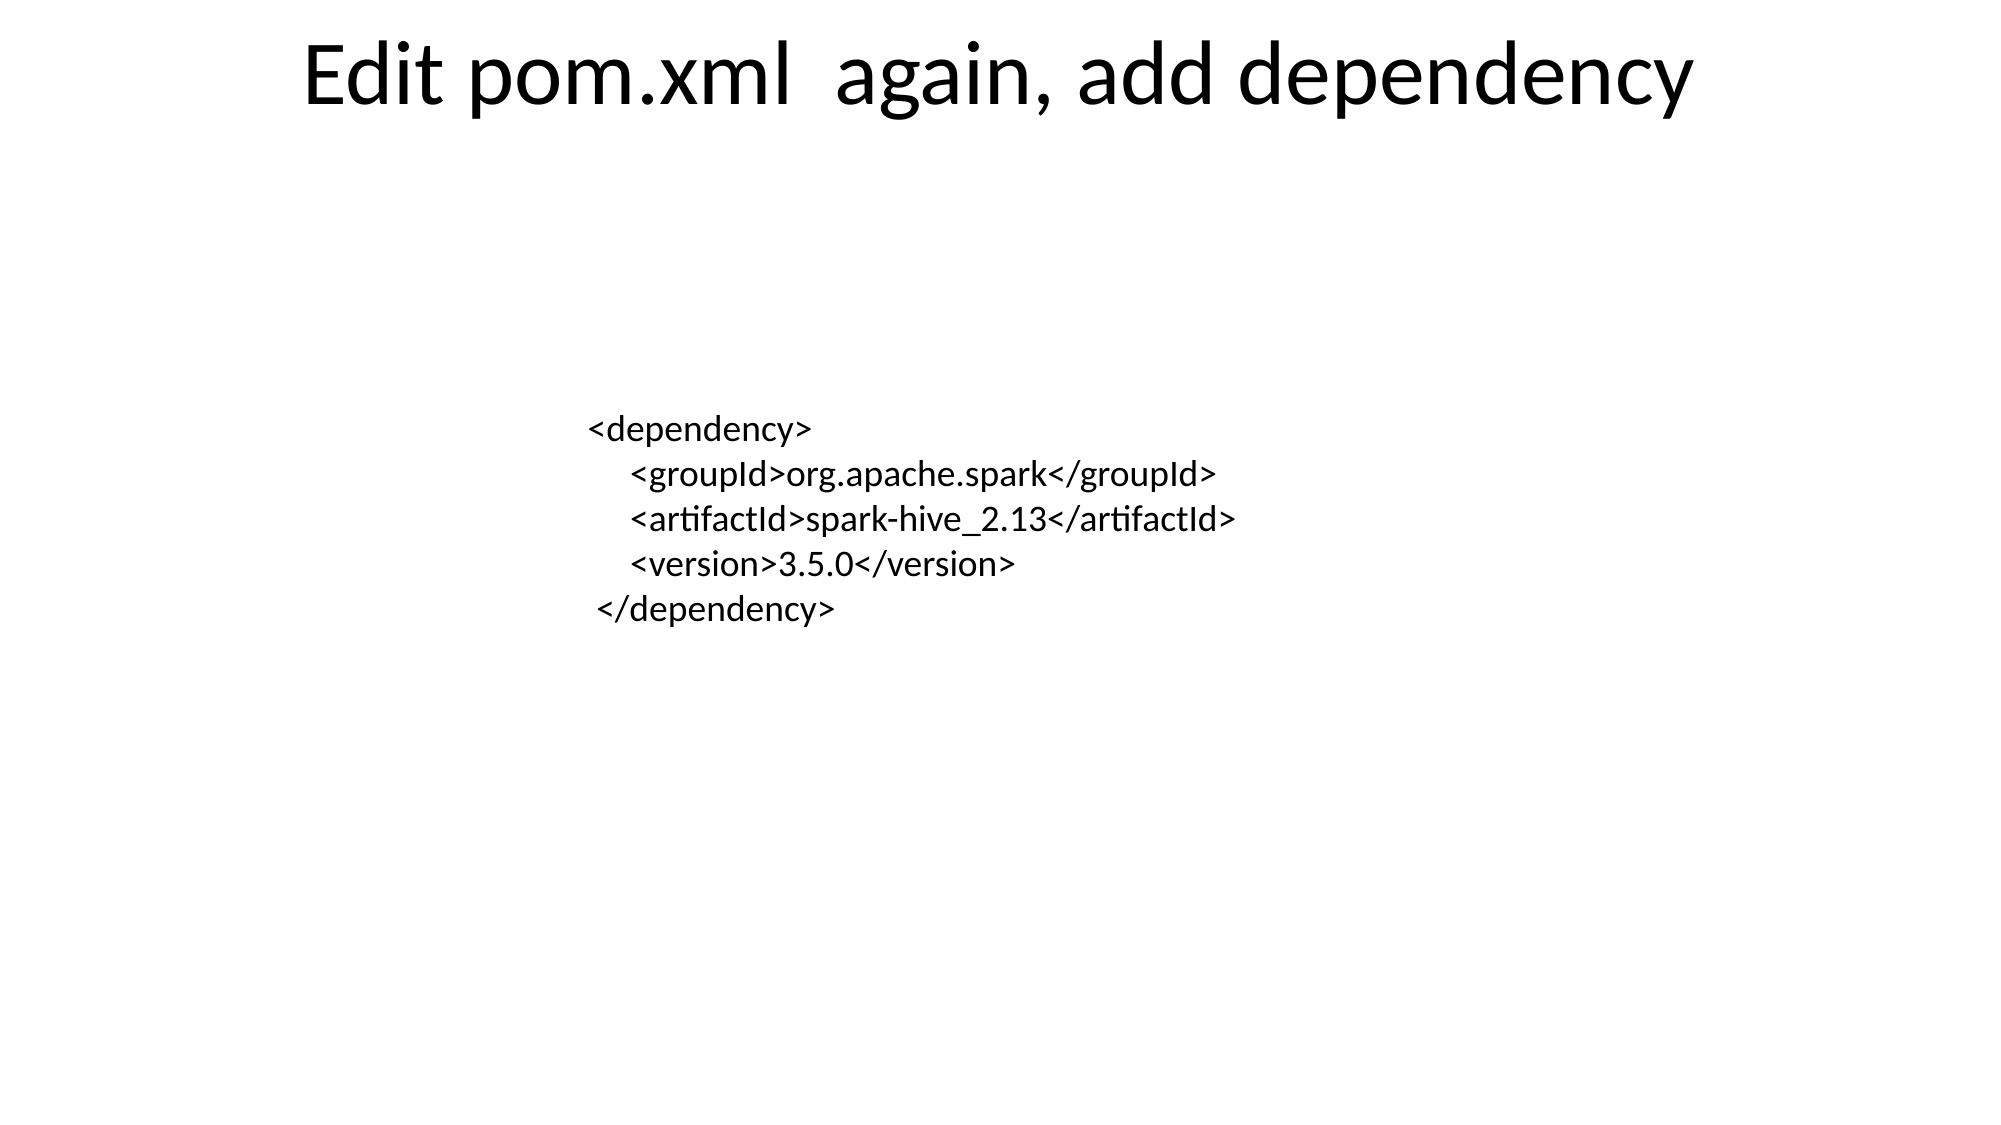

# Edit pom.xml  again, add dependency
       <dependency>
            <groupId>org.apache.spark</groupId>
            <artifactId>spark-hive_2.13</artifactId>
            <version>3.5.0</version>
        </dependency>